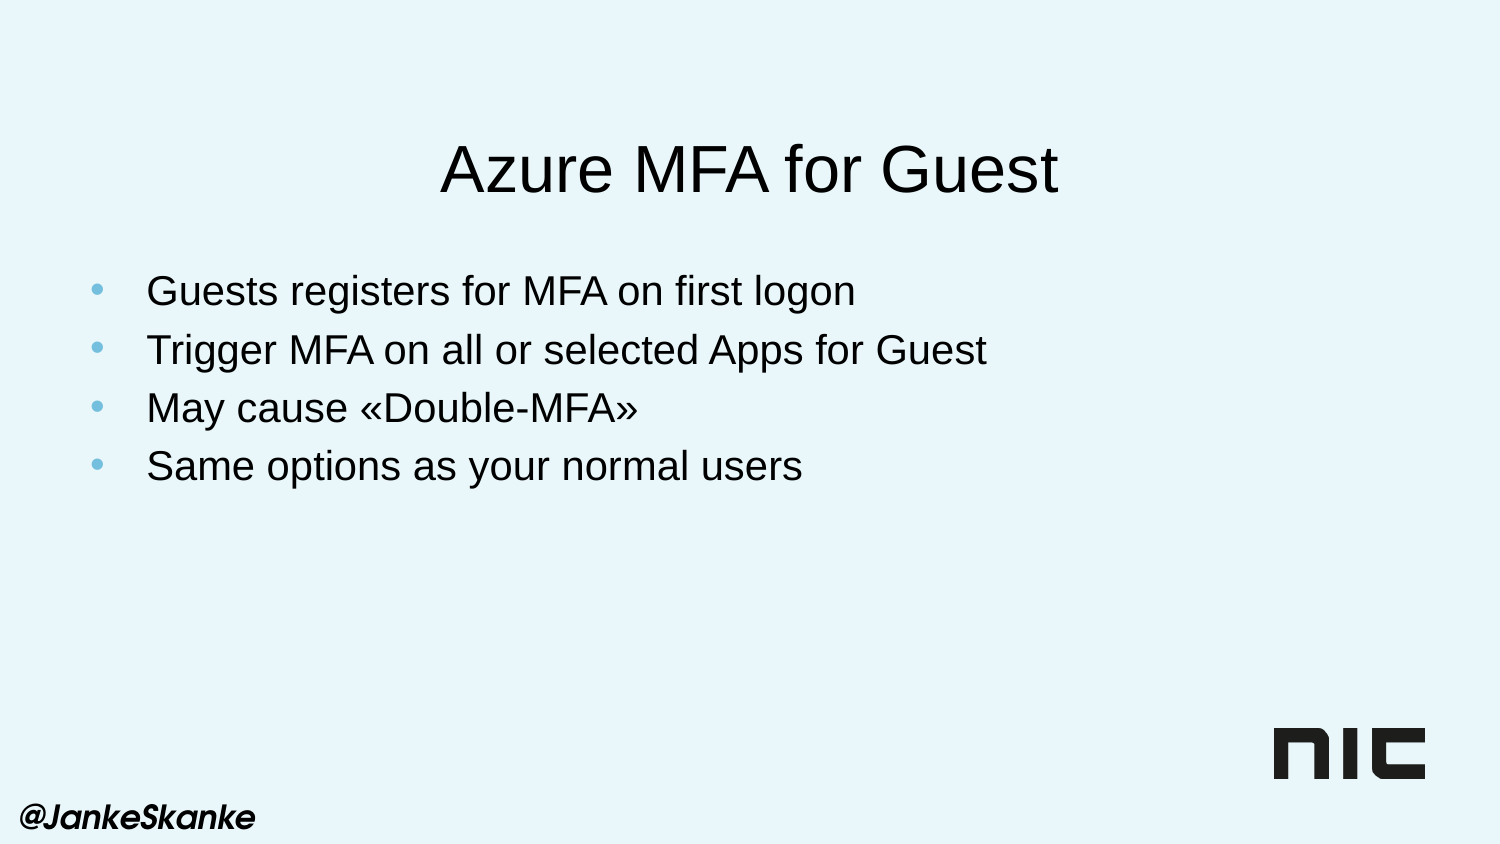

# Azure MFA for Guest
Guests registers for MFA on first logon
Trigger MFA on all or selected Apps for Guest
May cause «Double-MFA»
Same options as your normal users

@JankeSkanke